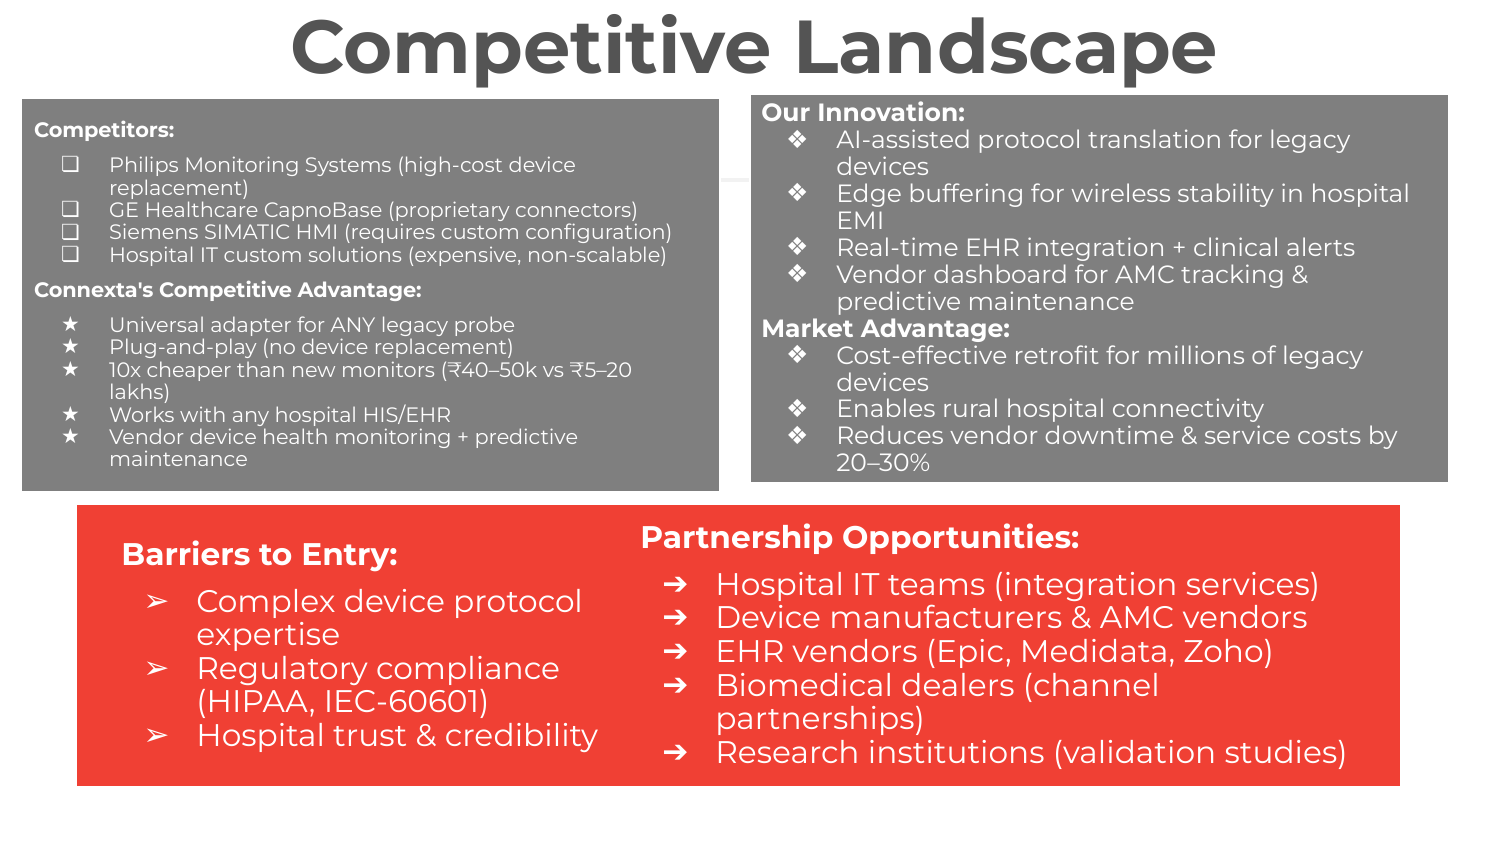

Competitive Landscape
Our Innovation:
AI-assisted protocol translation for legacy devices
Edge buffering for wireless stability in hospital EMI
Real-time EHR integration + clinical alerts
Vendor dashboard for AMC tracking & predictive maintenance
Market Advantage:
Cost-effective retrofit for millions of legacy devices
Enables rural hospital connectivity
Reduces vendor downtime & service costs by 20–30%

Competitors:
Philips Monitoring Systems (high-cost device replacement)
GE Healthcare CapnoBase (proprietary connectors)
Siemens SIMATIC HMI (requires custom configuration)
Hospital IT custom solutions (expensive, non-scalable)
Connexta's Competitive Advantage:
Universal adapter for ANY legacy probe
Plug-and-play (no device replacement)
10x cheaper than new monitors (₹40–50k vs ₹5–20 lakhs)
Works with any hospital HIS/EHR
Vendor device health monitoring + predictive maintenance

Barriers to Entry:
Complex device protocol expertise
Regulatory compliance (HIPAA, IEC-60601)
Hospital trust & credibility
Partnership Opportunities:
Hospital IT teams (integration services)
Device manufacturers & AMC vendors
EHR vendors (Epic, Medidata, Zoho)
Biomedical dealers (channel partnerships)
Research institutions (validation studies)
LEARN NOW